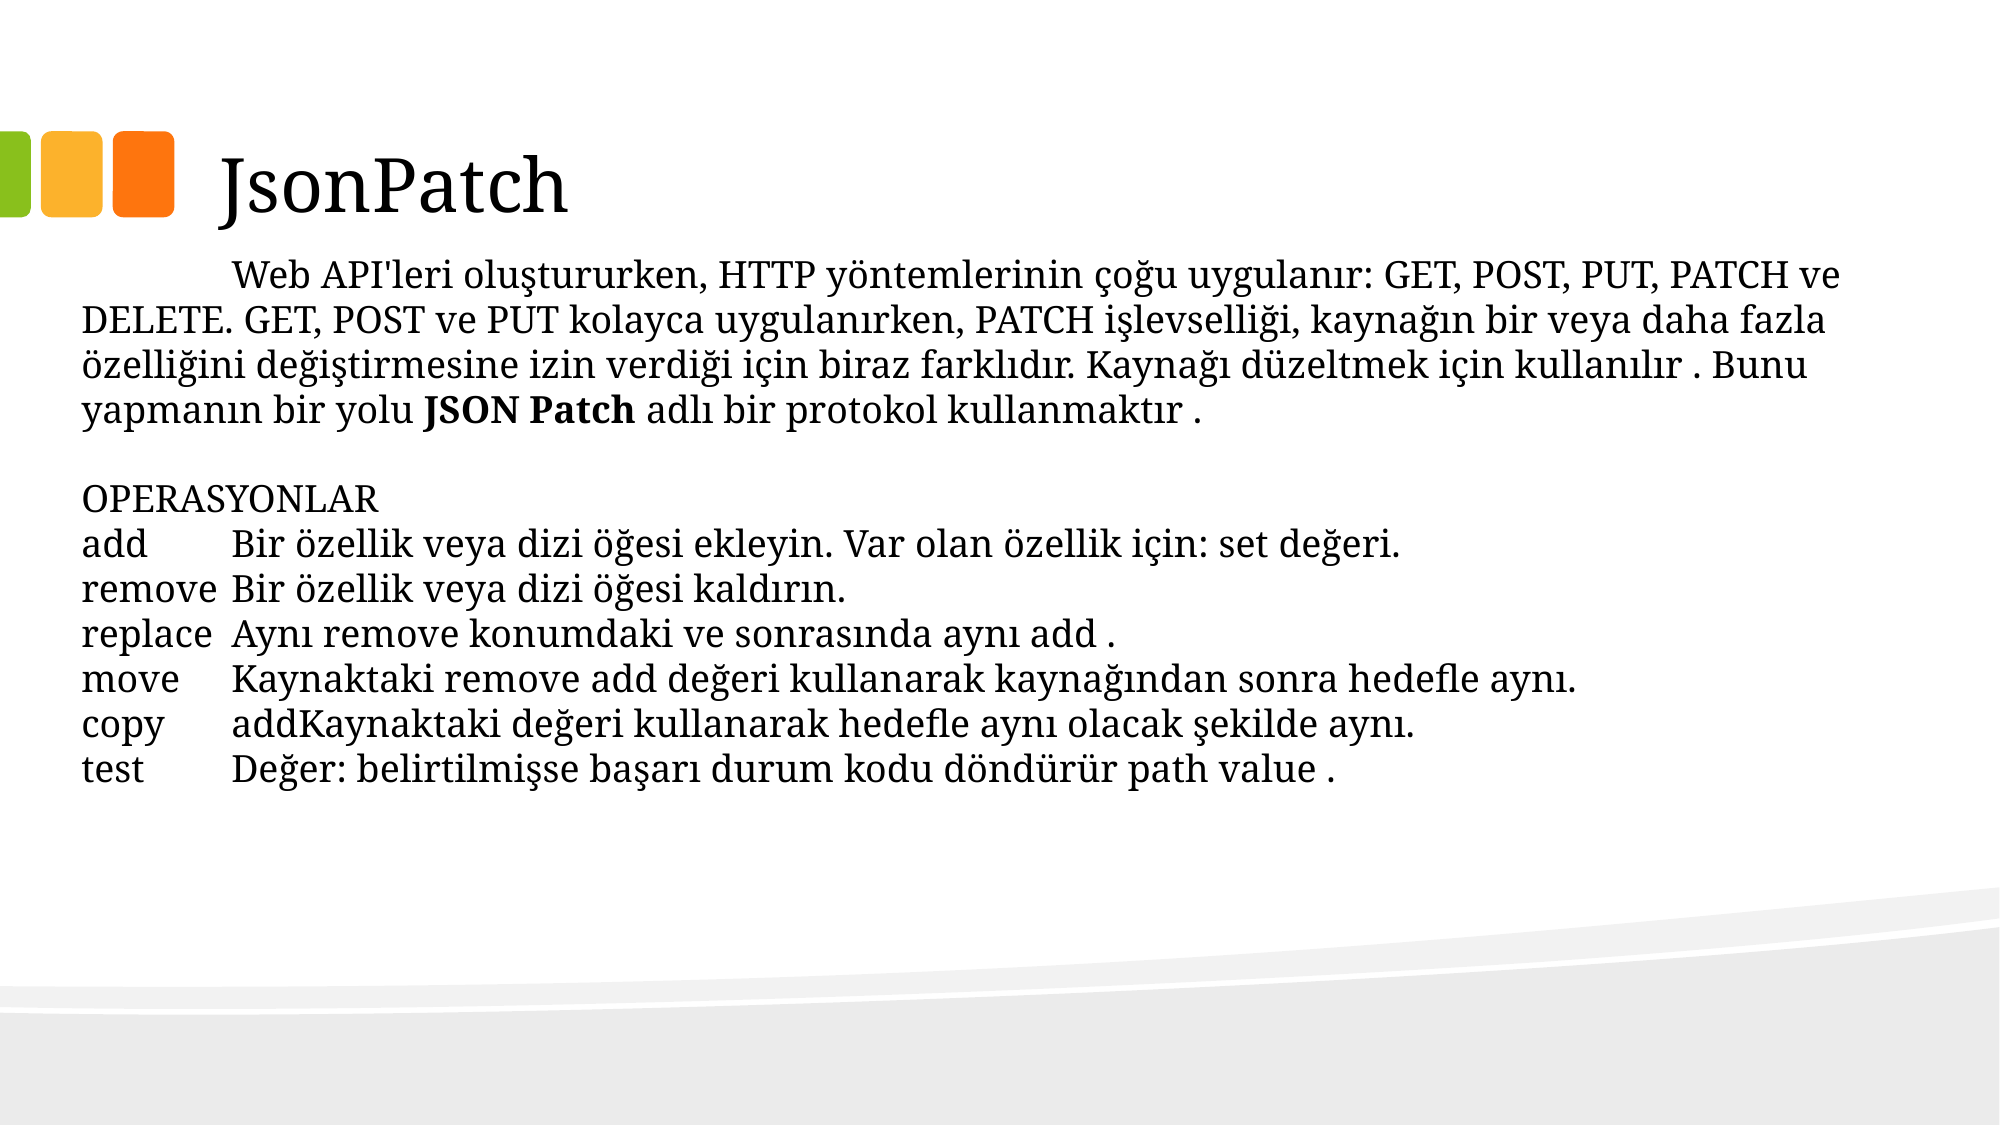

# JsonPatch
	Web API'leri oluştururken, HTTP yöntemlerinin çoğu uygulanır: GET, POST, PUT, PATCH ve DELETE. GET, POST ve PUT kolayca uygulanırken, PATCH işlevselliği, kaynağın bir veya daha fazla özelliğini değiştirmesine izin verdiği için biraz farklıdır. Kaynağı düzeltmek için kullanılır . Bunu yapmanın bir yolu JSON Patch adlı bir protokol kullanmaktır .
OPERASYONLAR
add	Bir özellik veya dizi öğesi ekleyin. Var olan özellik için: set değeri.
remove	Bir özellik veya dizi öğesi kaldırın.
replace	Aynı remove konumdaki ve sonrasında aynı add .
move	Kaynaktaki remove add değeri kullanarak kaynağından sonra hedefle aynı.
copy	addKaynaktaki değeri kullanarak hedefle aynı olacak şekilde aynı.
test	Değer: belirtilmişse başarı durum kodu döndürür path value .